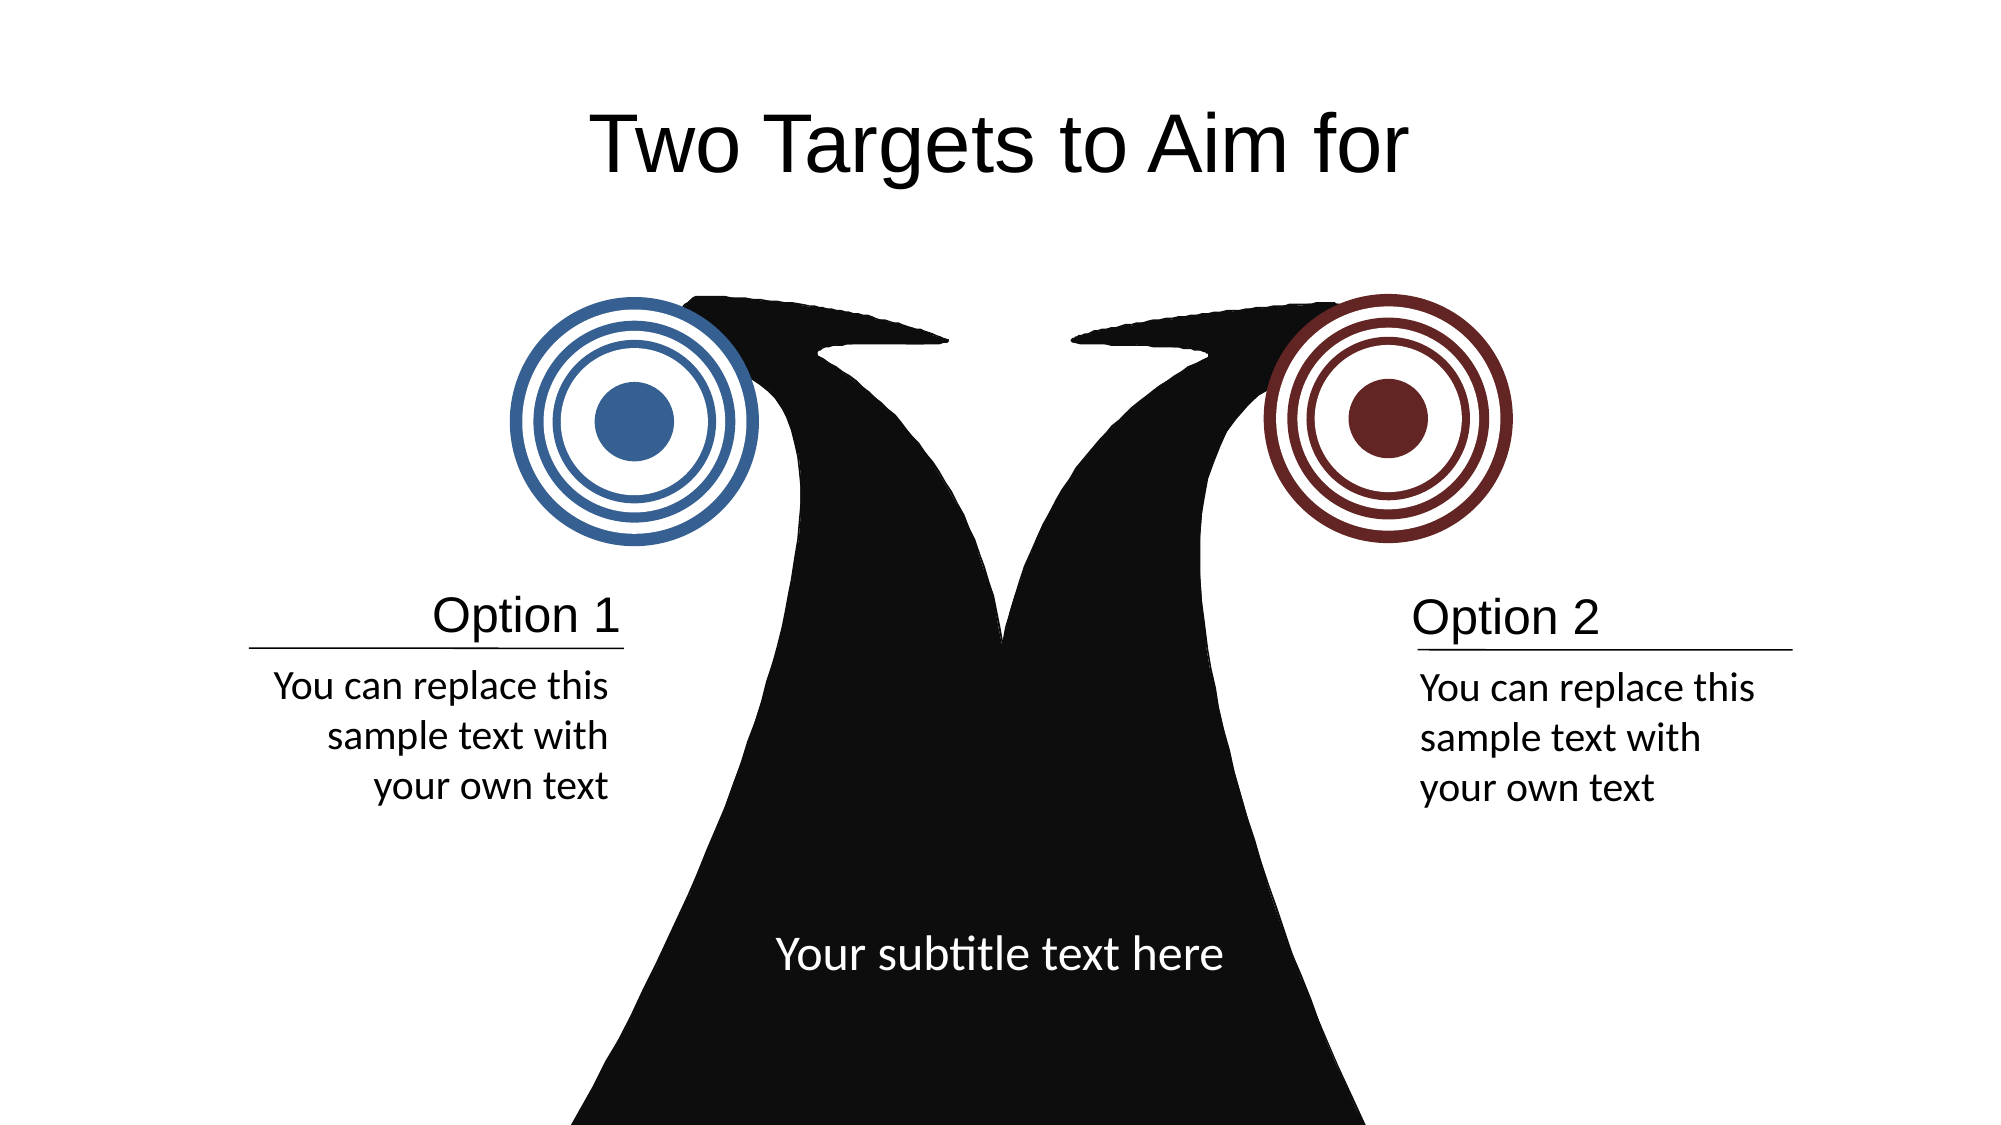

# Two Targets to Aim for

Option 1
You can replace this sample text with your own text
Option 2
You can replace this sample text with your own text
Your subtitle text here